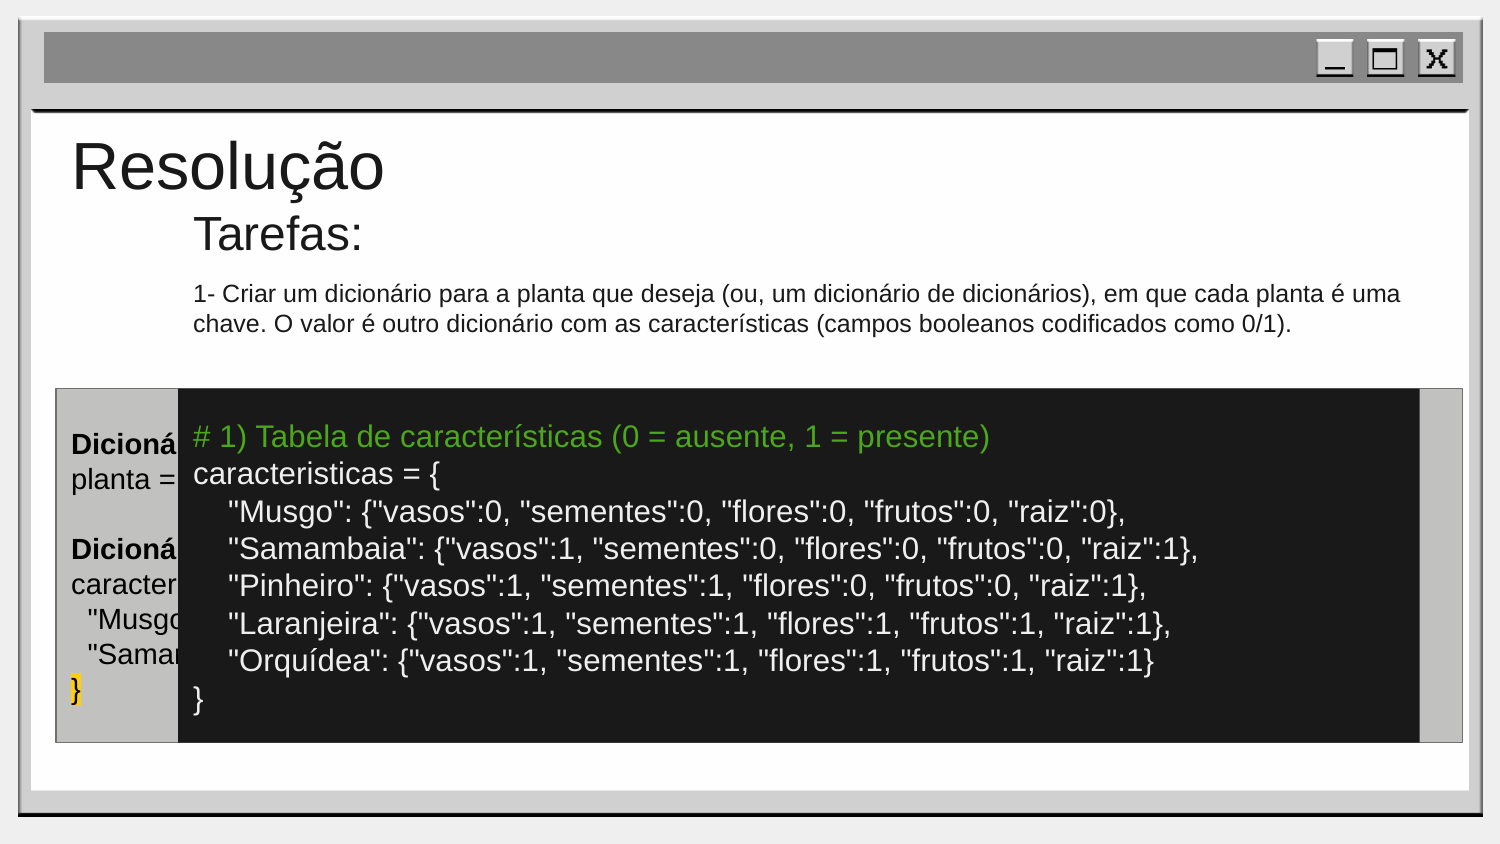

# Resolução
Tarefas:
1- Criar um dicionário para a planta que deseja (ou, um dicionário de dicionários), em que cada planta é uma chave. O valor é outro dicionário com as características (campos booleanos codificados como 0/1).
Dicionário:
planta = {"flores": 1, "sementes": 1, "vasos": 1}

Dicionário de dicionários?
caracteristicas = {
  "Musgo": {"vasos":0, "sementes":0, "flores":0, "frutos":0, "raiz":0},
  "Samambaia": {"vasos":1, "sementes":0, "flores":0, "frutos":0, "raiz":1}
}
# 1) Tabela de características (0 = ausente, 1 = presente)
caracteristicas = {
    "Musgo": {"vasos":0, "sementes":0, "flores":0, "frutos":0, "raiz":0},
    "Samambaia": {"vasos":1, "sementes":0, "flores":0, "frutos":0, "raiz":1},
    "Pinheiro": {"vasos":1, "sementes":1, "flores":0, "frutos":0, "raiz":1},
    "Laranjeira": {"vasos":1, "sementes":1, "flores":1, "frutos":1, "raiz":1},
    "Orquídea": {"vasos":1, "sementes":1, "flores":1, "frutos":1, "raiz":1}
}